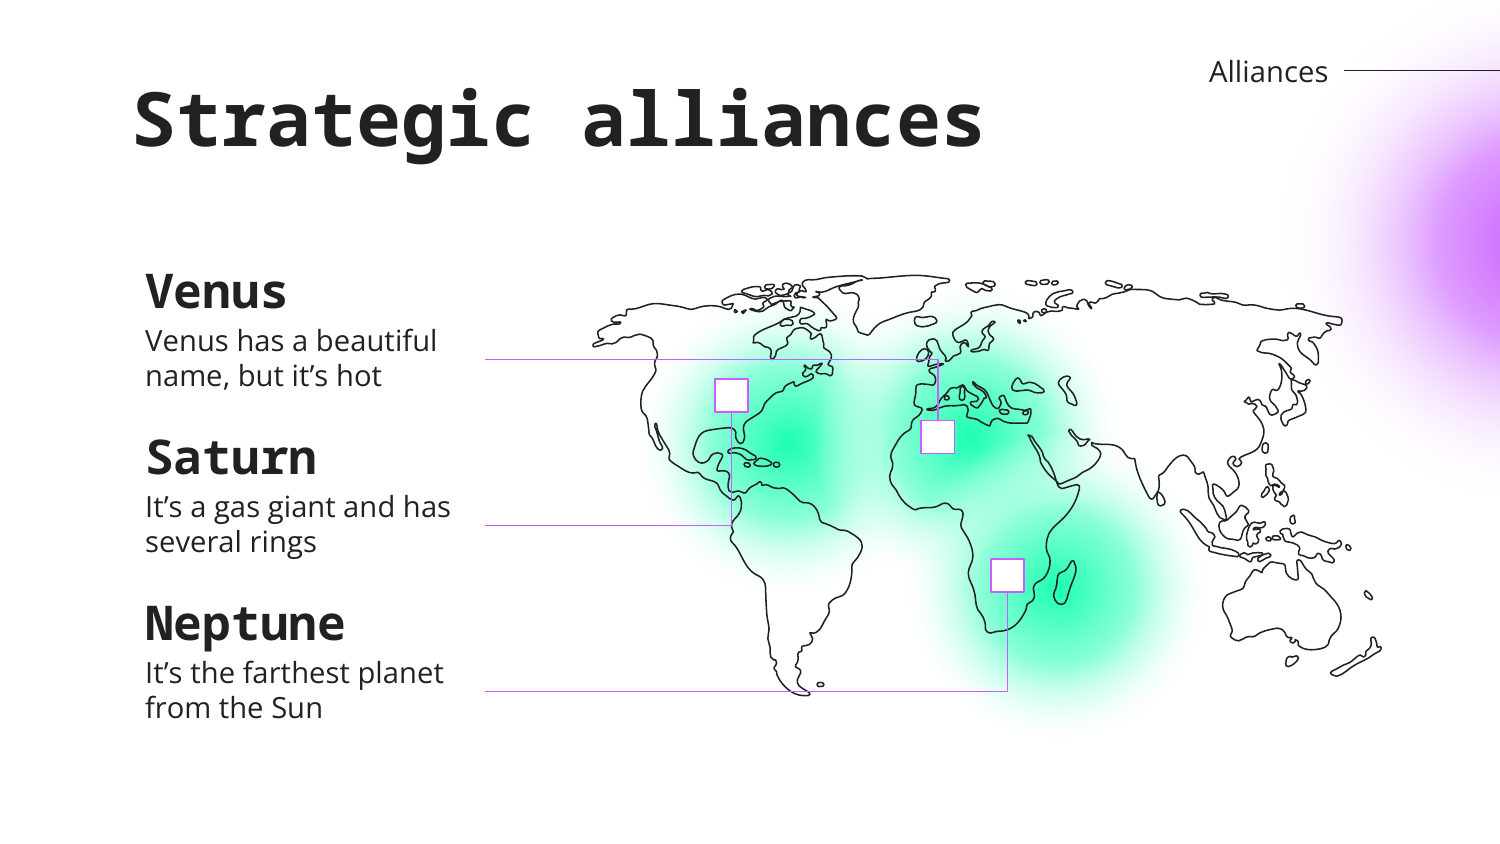

Alliances
# Strategic alliances
Venus

Venus has a beautiful name, but it’s hot

Saturn

It’s a gas giant and has several rings

Neptune
It’s the farthest planet from the Sun